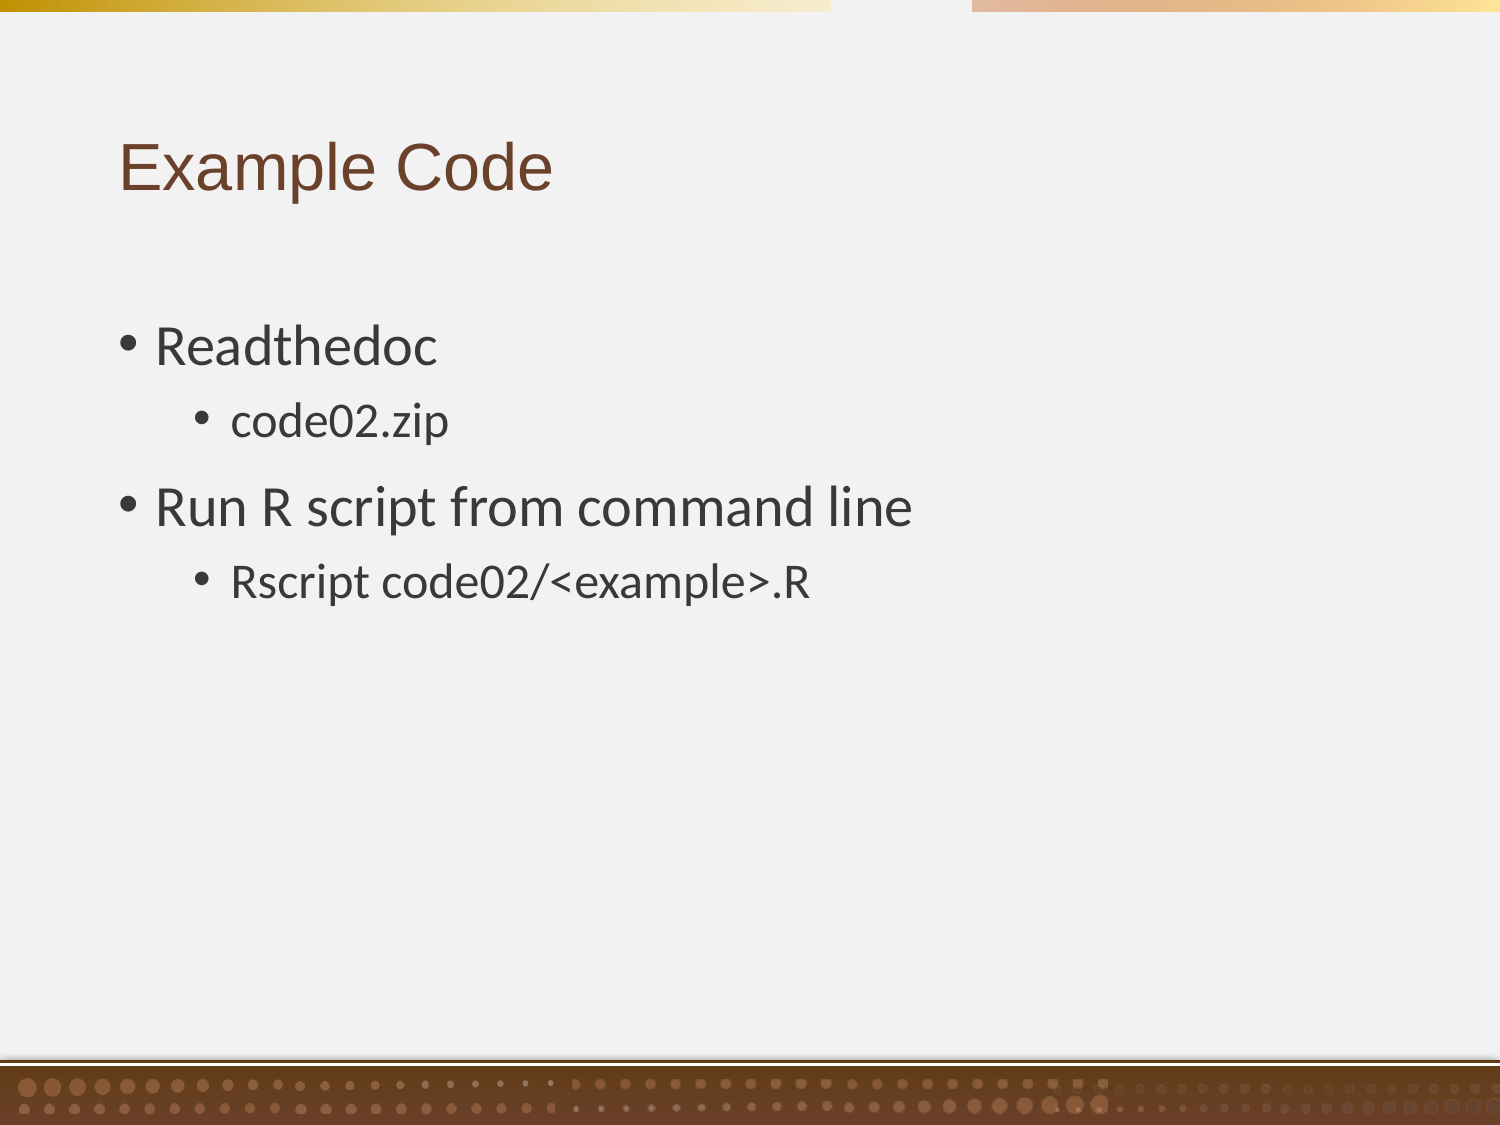

# Example Code
Readthedoc
code02.zip
Run R script from command line
Rscript code02/<example>.R